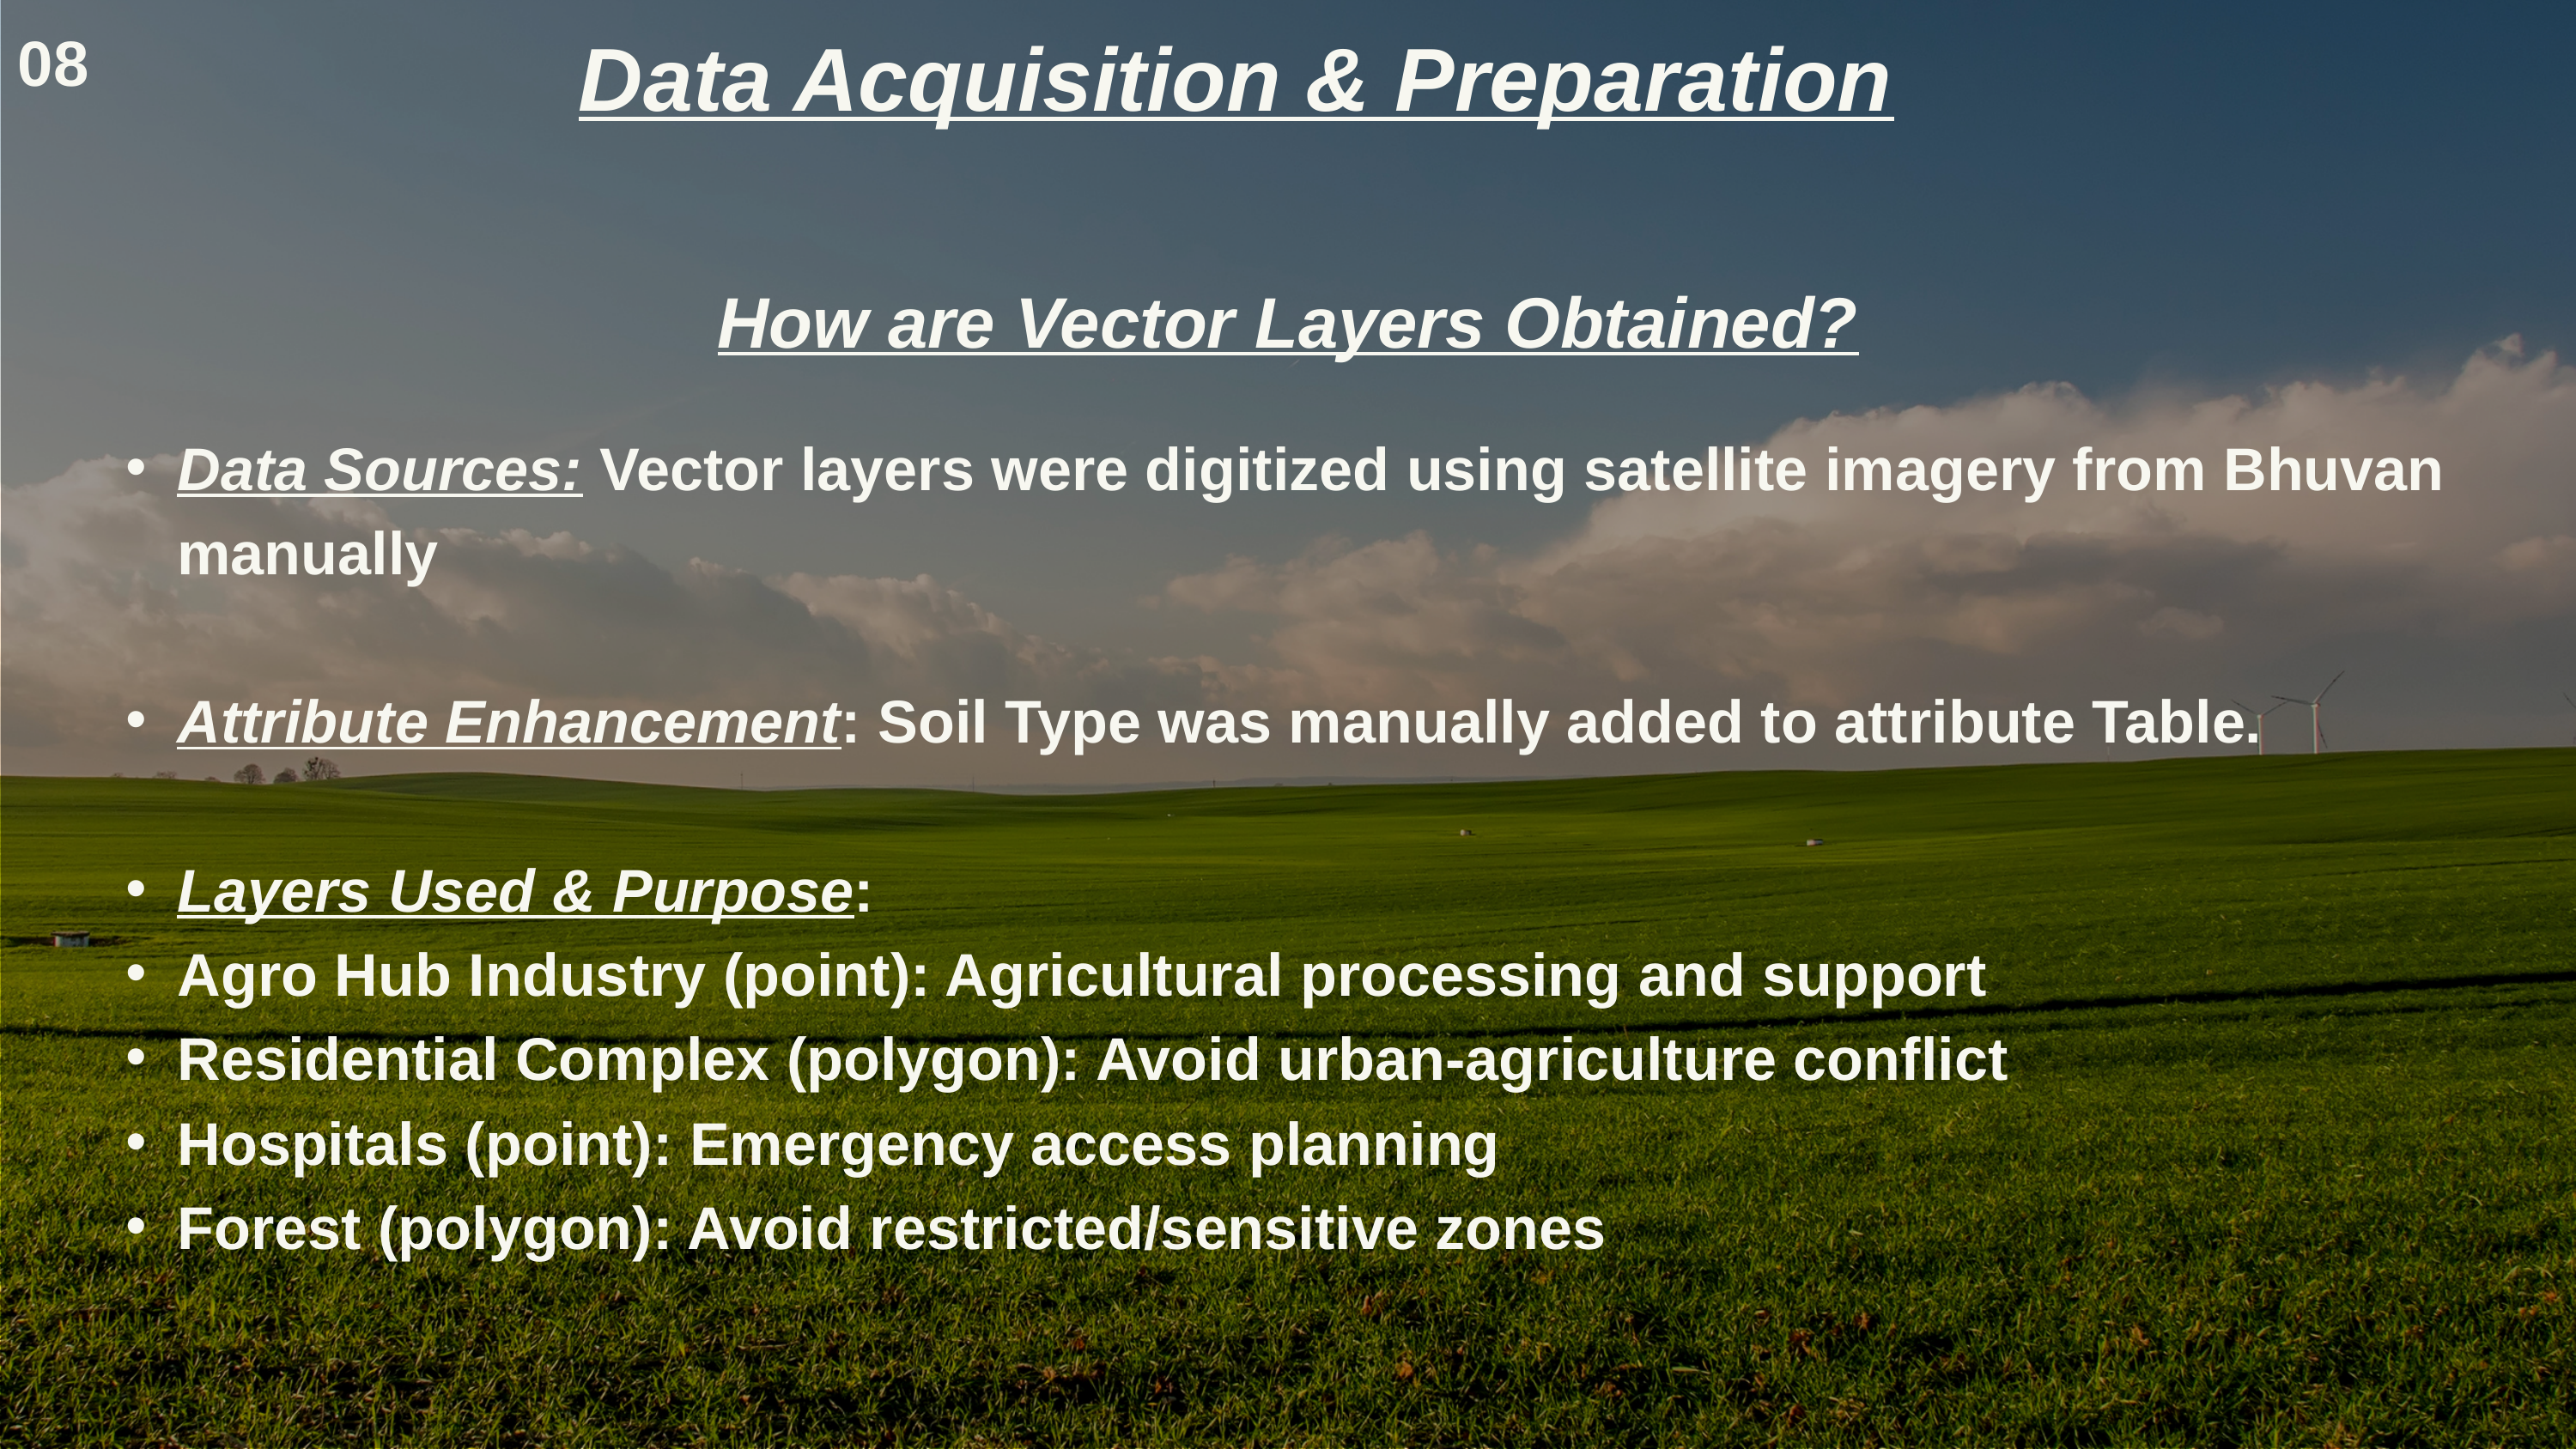

Data Acquisition & Preparation
08

Data Sources: Vector layers were digitized using satellite imagery from Bhuvan manually

Attribute Enhancement: Soil Type was manually added to attribute Table.

Layers Used & Purpose:
Agro Hub Industry (point): Agricultural processing and support
Residential Complex (polygon): Avoid urban-agriculture conflict
Hospitals (point): Emergency access planning
Forest (polygon): Avoid restricted/sensitive zones

How are Vector Layers Obtained?